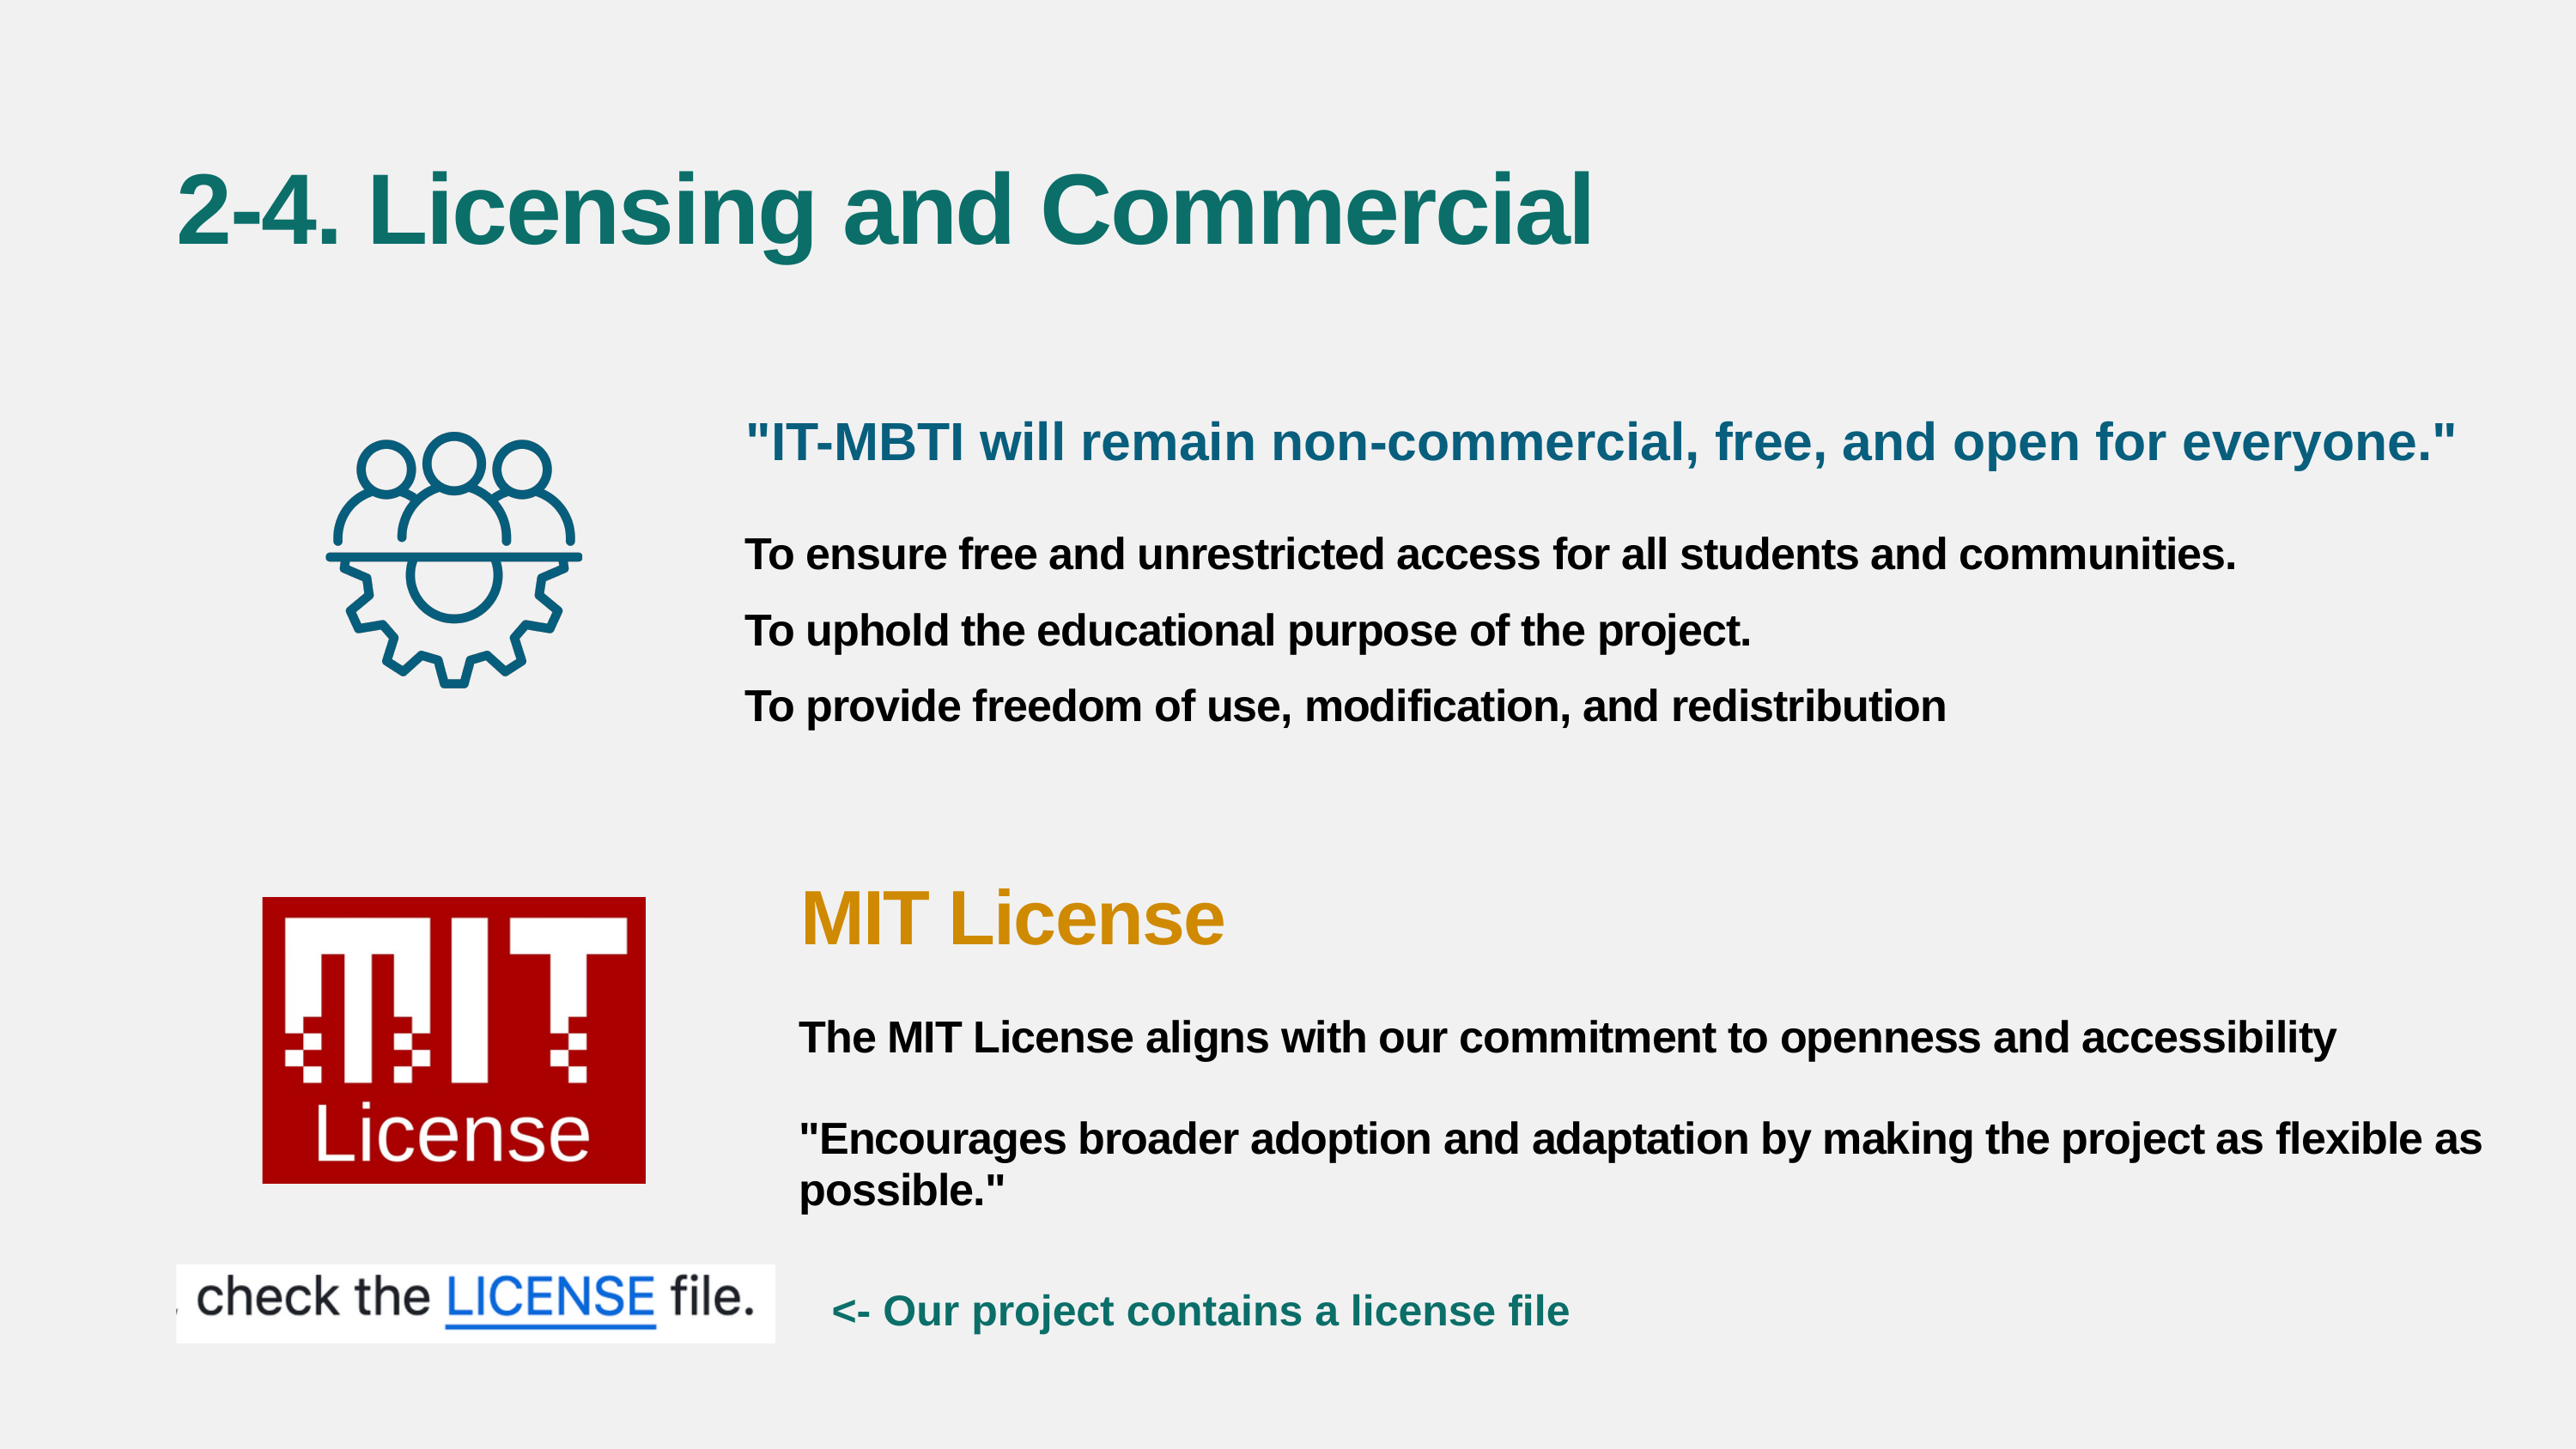

2-4. Licensing and Commercial
"IT-MBTI will remain non-commercial, free, and open for everyone."

To ensure free and unrestricted access for all students and communities.
To uphold the educational purpose of the project.
To provide freedom of use, modification, and redistribution
MIT License

The MIT License aligns with our commitment to openness and accessibility

"Encourages broader adoption and adaptation by making the project as flexible as possible."
<- Our project contains a license file